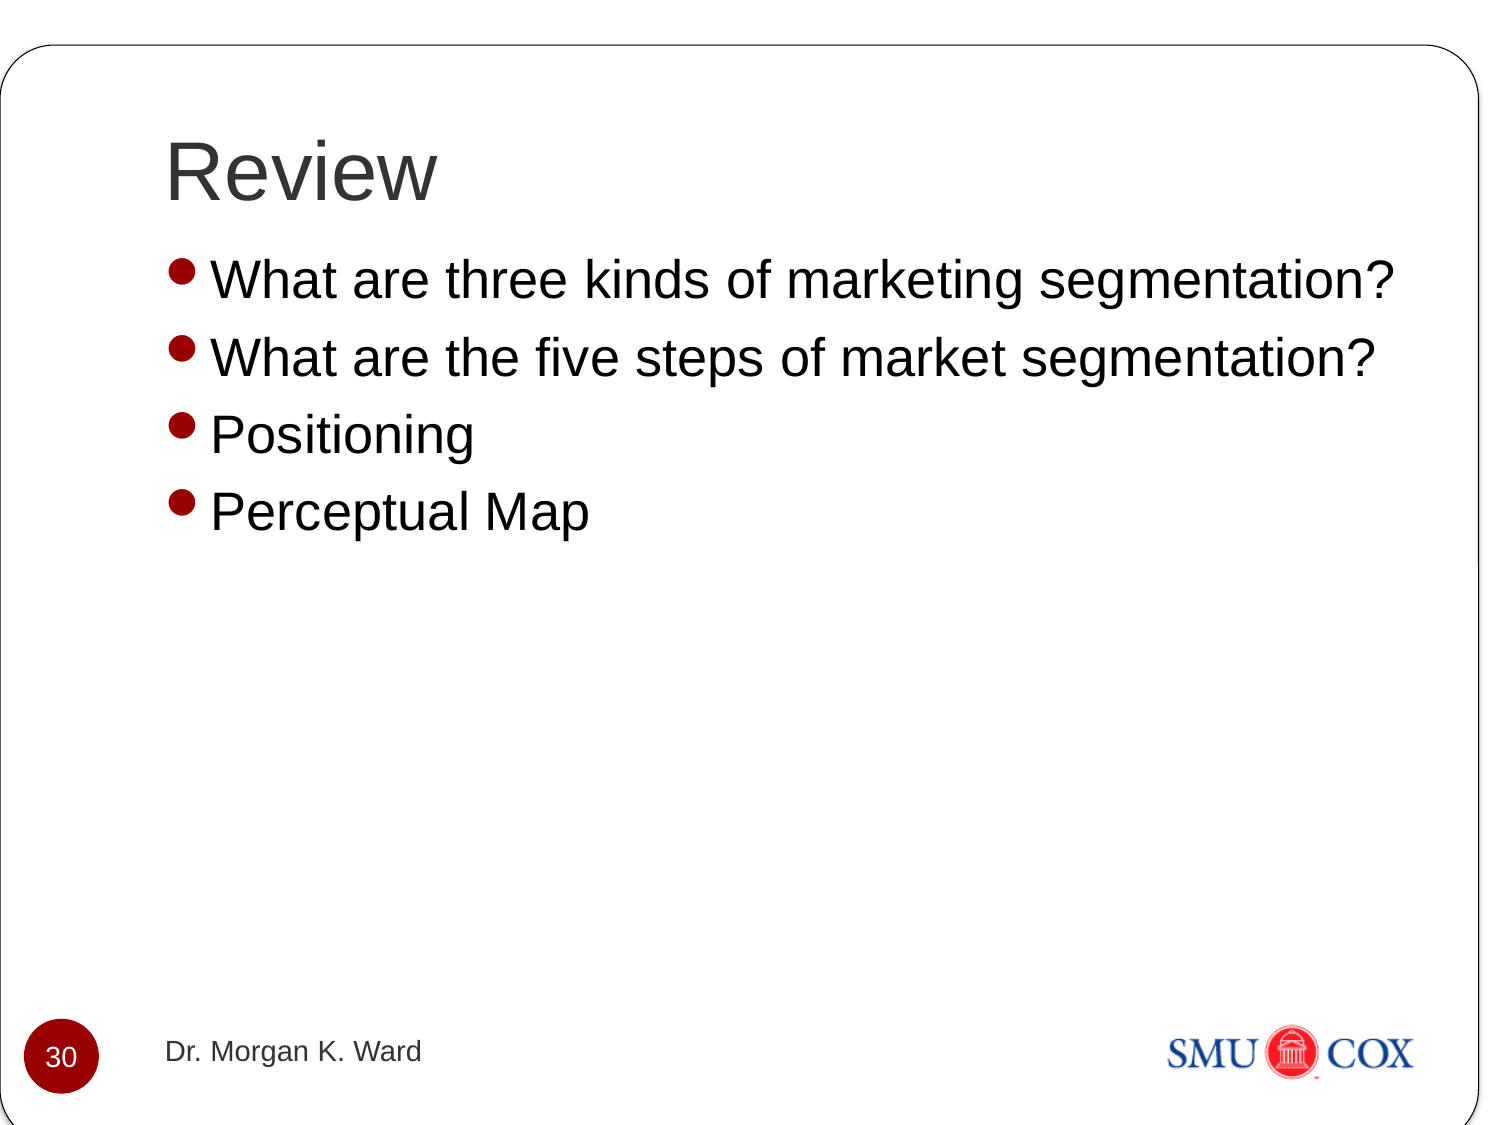

# Review
What are three kinds of marketing segmentation?
What are the five steps of market segmentation?
Positioning
Perceptual Map

Dr. Morgan K. Ward
30